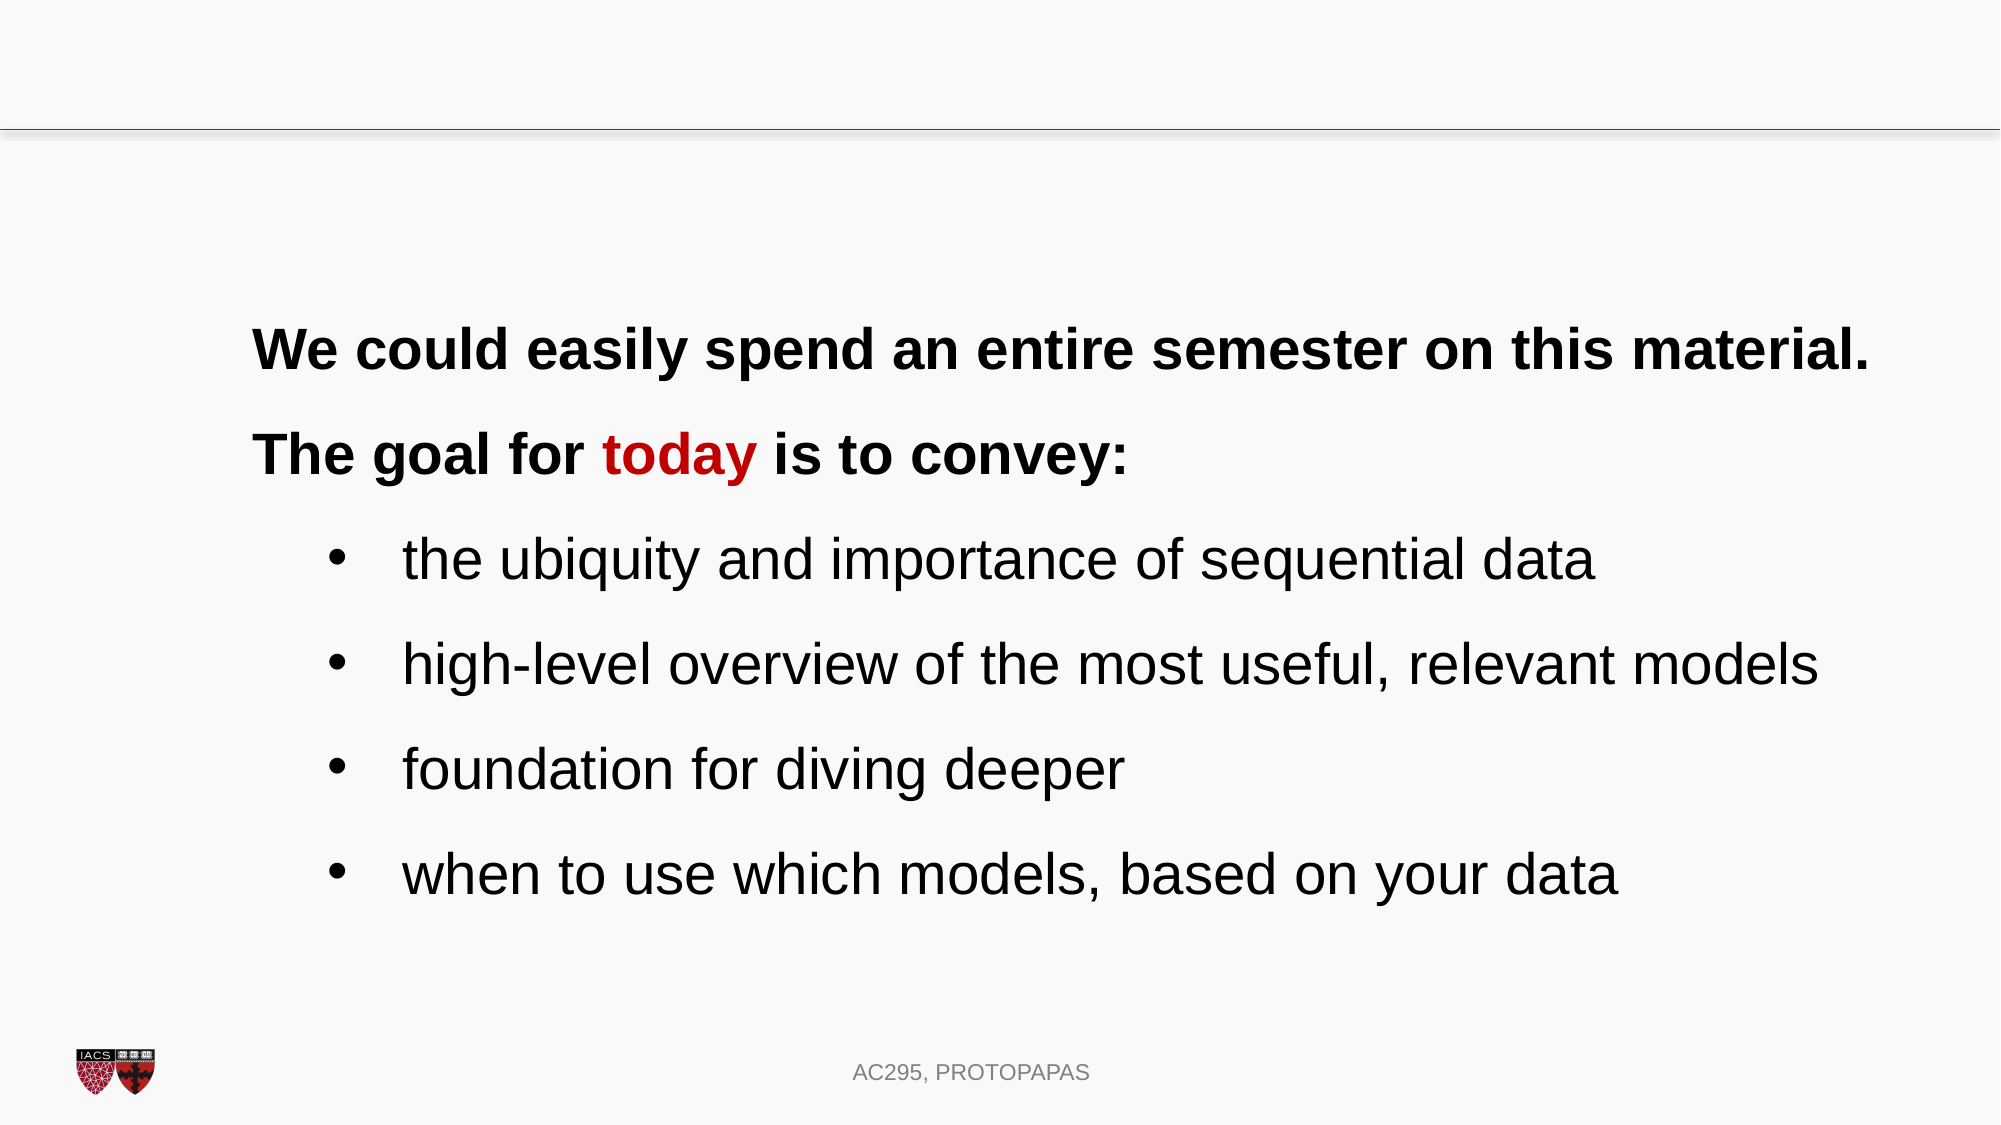

We could easily spend an entire semester on this material.
The goal for today is to convey:
the ubiquity and importance of sequential data
high-level overview of the most useful, relevant models
foundation for diving deeper
when to use which models, based on your data